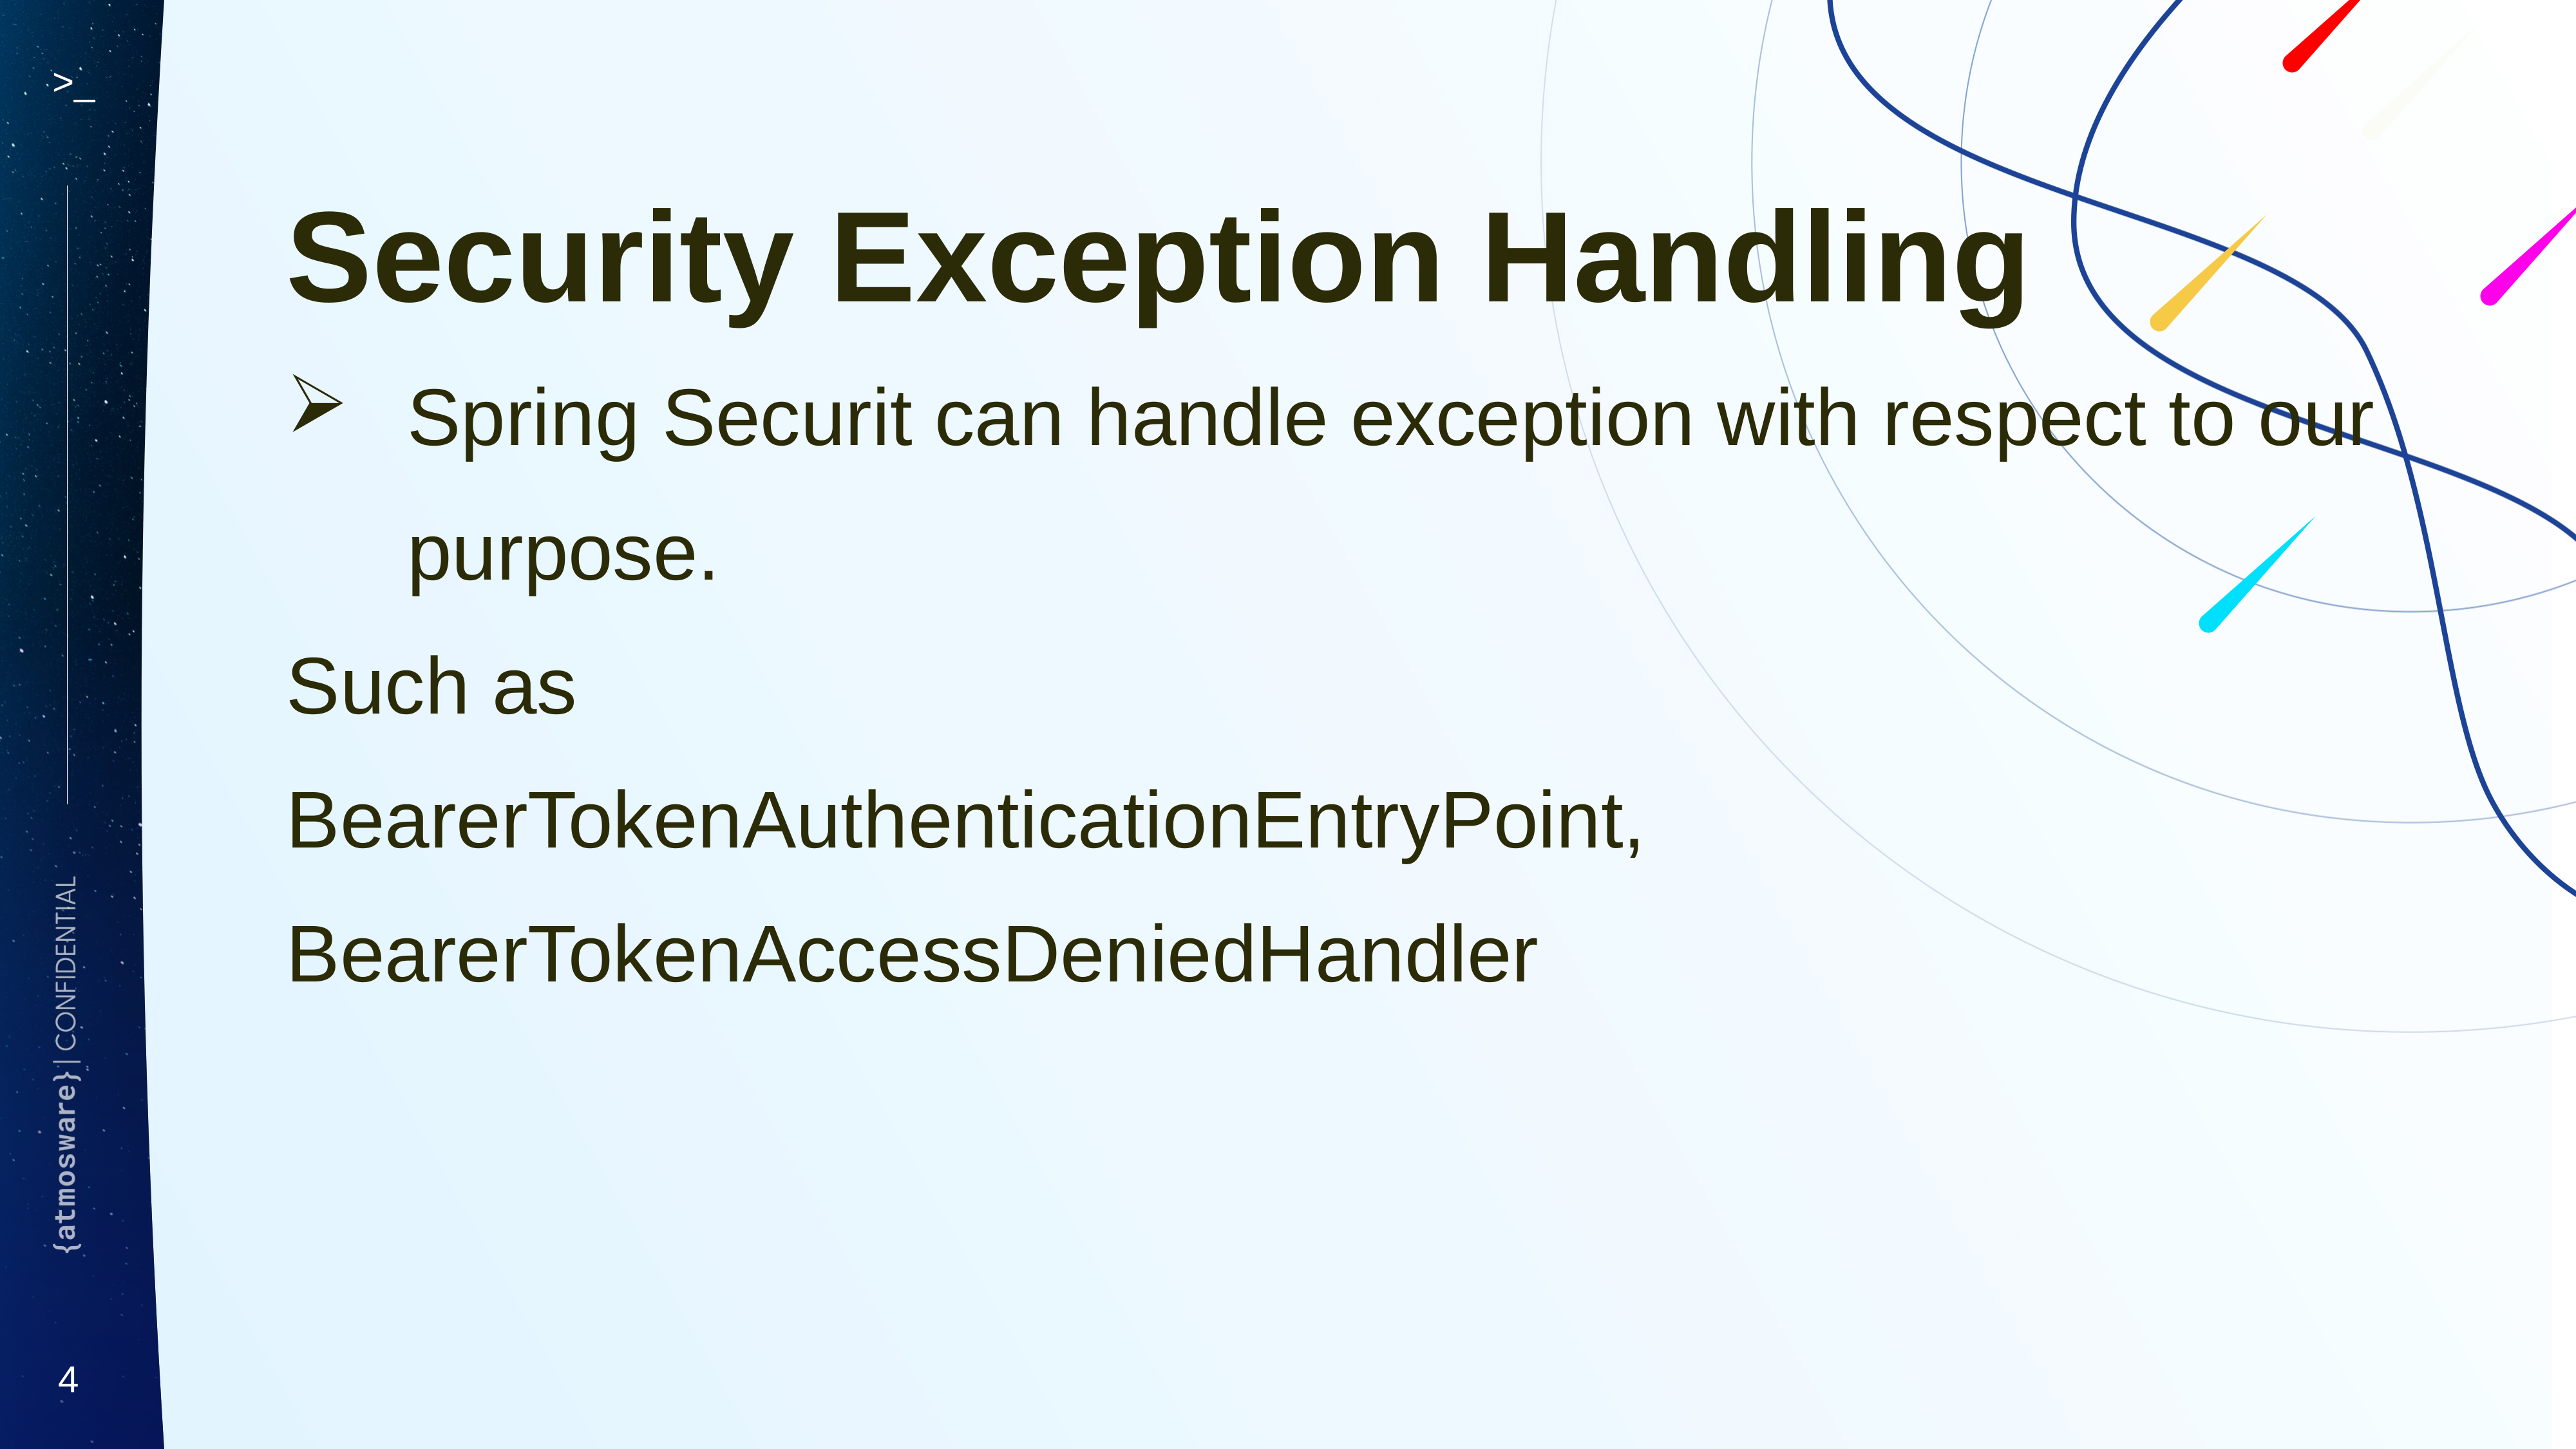

Security Exception Handling
Spring Securit can handle exception with respect to our purpose.
Such as
BearerTokenAuthenticationEntryPoint, BearerTokenAccessDeniedHandler
4